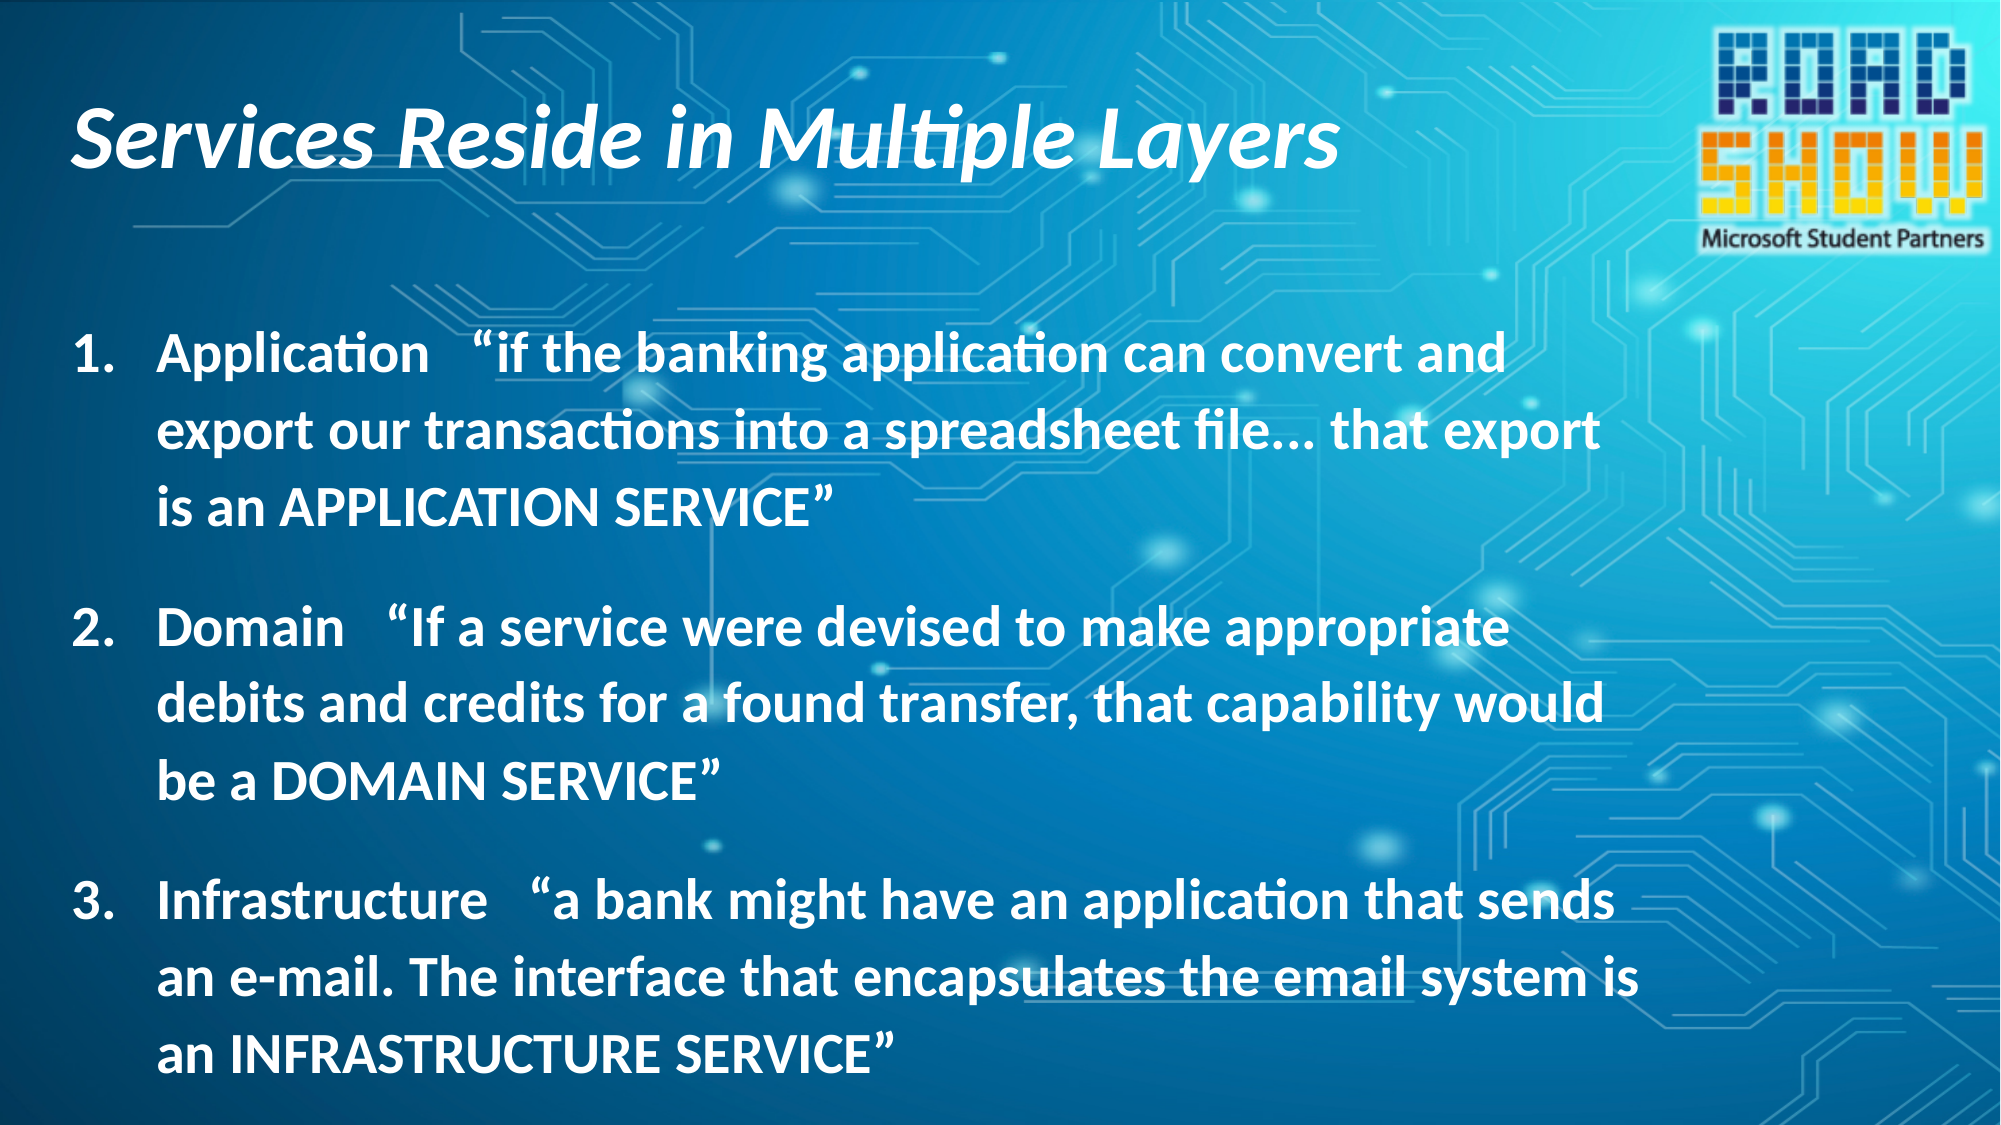

# Services Reside in Multiple Layers
Application   “if the banking application can convert and export our transactions into a spreadsheet file... that export is an APPLICATION SERVICE”
Domain   “If a service were devised to make appropriate debits and credits for a found transfer, that capability would be a DOMAIN SERVICE”
Infrastructure   “a bank might have an application that sends an e-mail. The interface that encapsulates the email system is an INFRASTRUCTURE SERVICE”